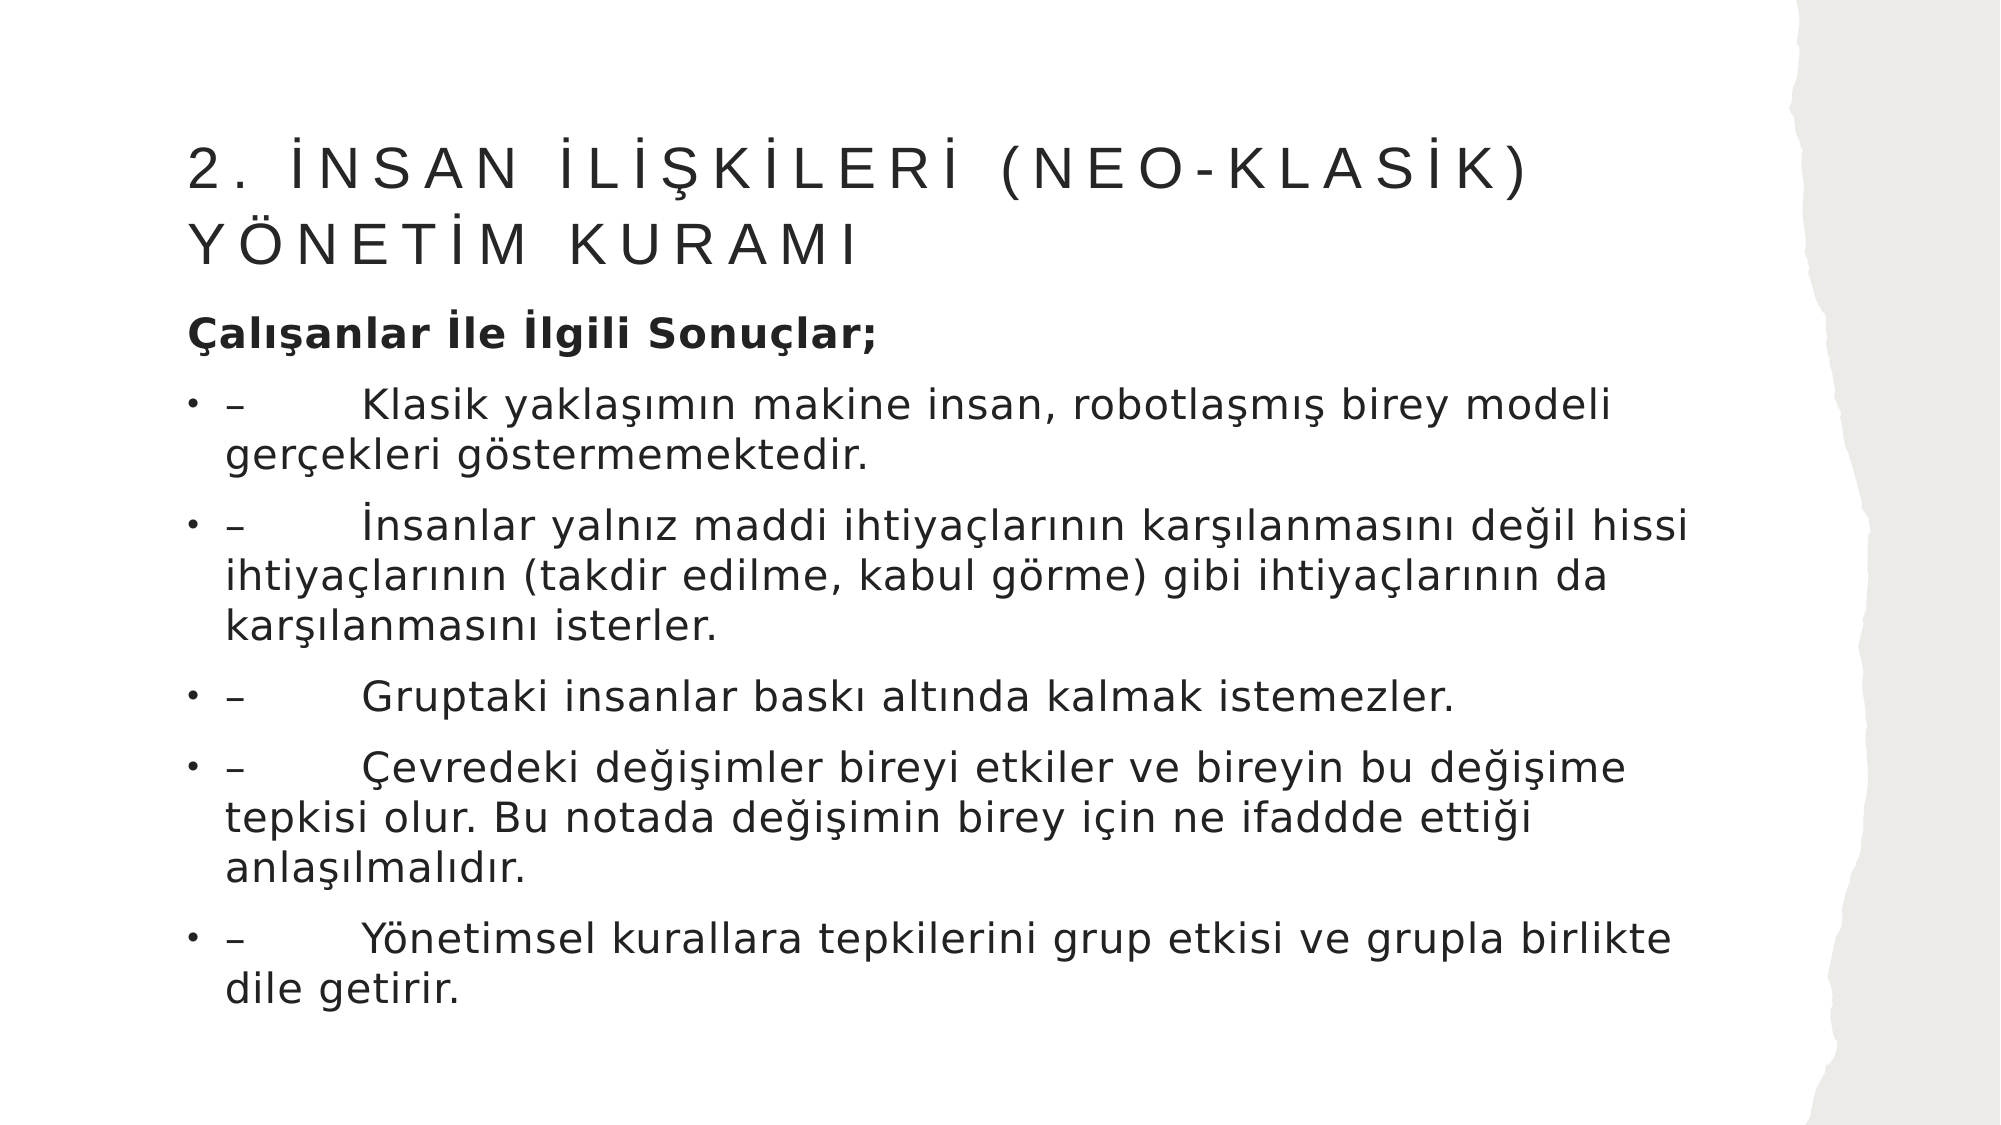

# 2. İNSAN İLİŞKİLERİ (NEO-KLASİK) YÖNETİM KURAMI
Çalışanlar İle İlgili Sonuçlar;
–        Klasik yaklaşımın makine insan, robotlaşmış birey modeli gerçekleri göstermemektedir.
–        İnsanlar yalnız maddi ihtiyaçlarının karşılanmasını değil hissi ihtiyaçlarının (takdir edilme, kabul görme) gibi ihtiyaçlarının da karşılanmasını isterler.
–        Gruptaki insanlar baskı altında kalmak istemezler.
–        Çevredeki değişimler bireyi etkiler ve bireyin bu değişime tepkisi olur. Bu notada değişimin birey için ne ifaddde ettiği anlaşılmalıdır.
–        Yönetimsel kurallara tepkilerini grup etkisi ve grupla birlikte dile getirir.